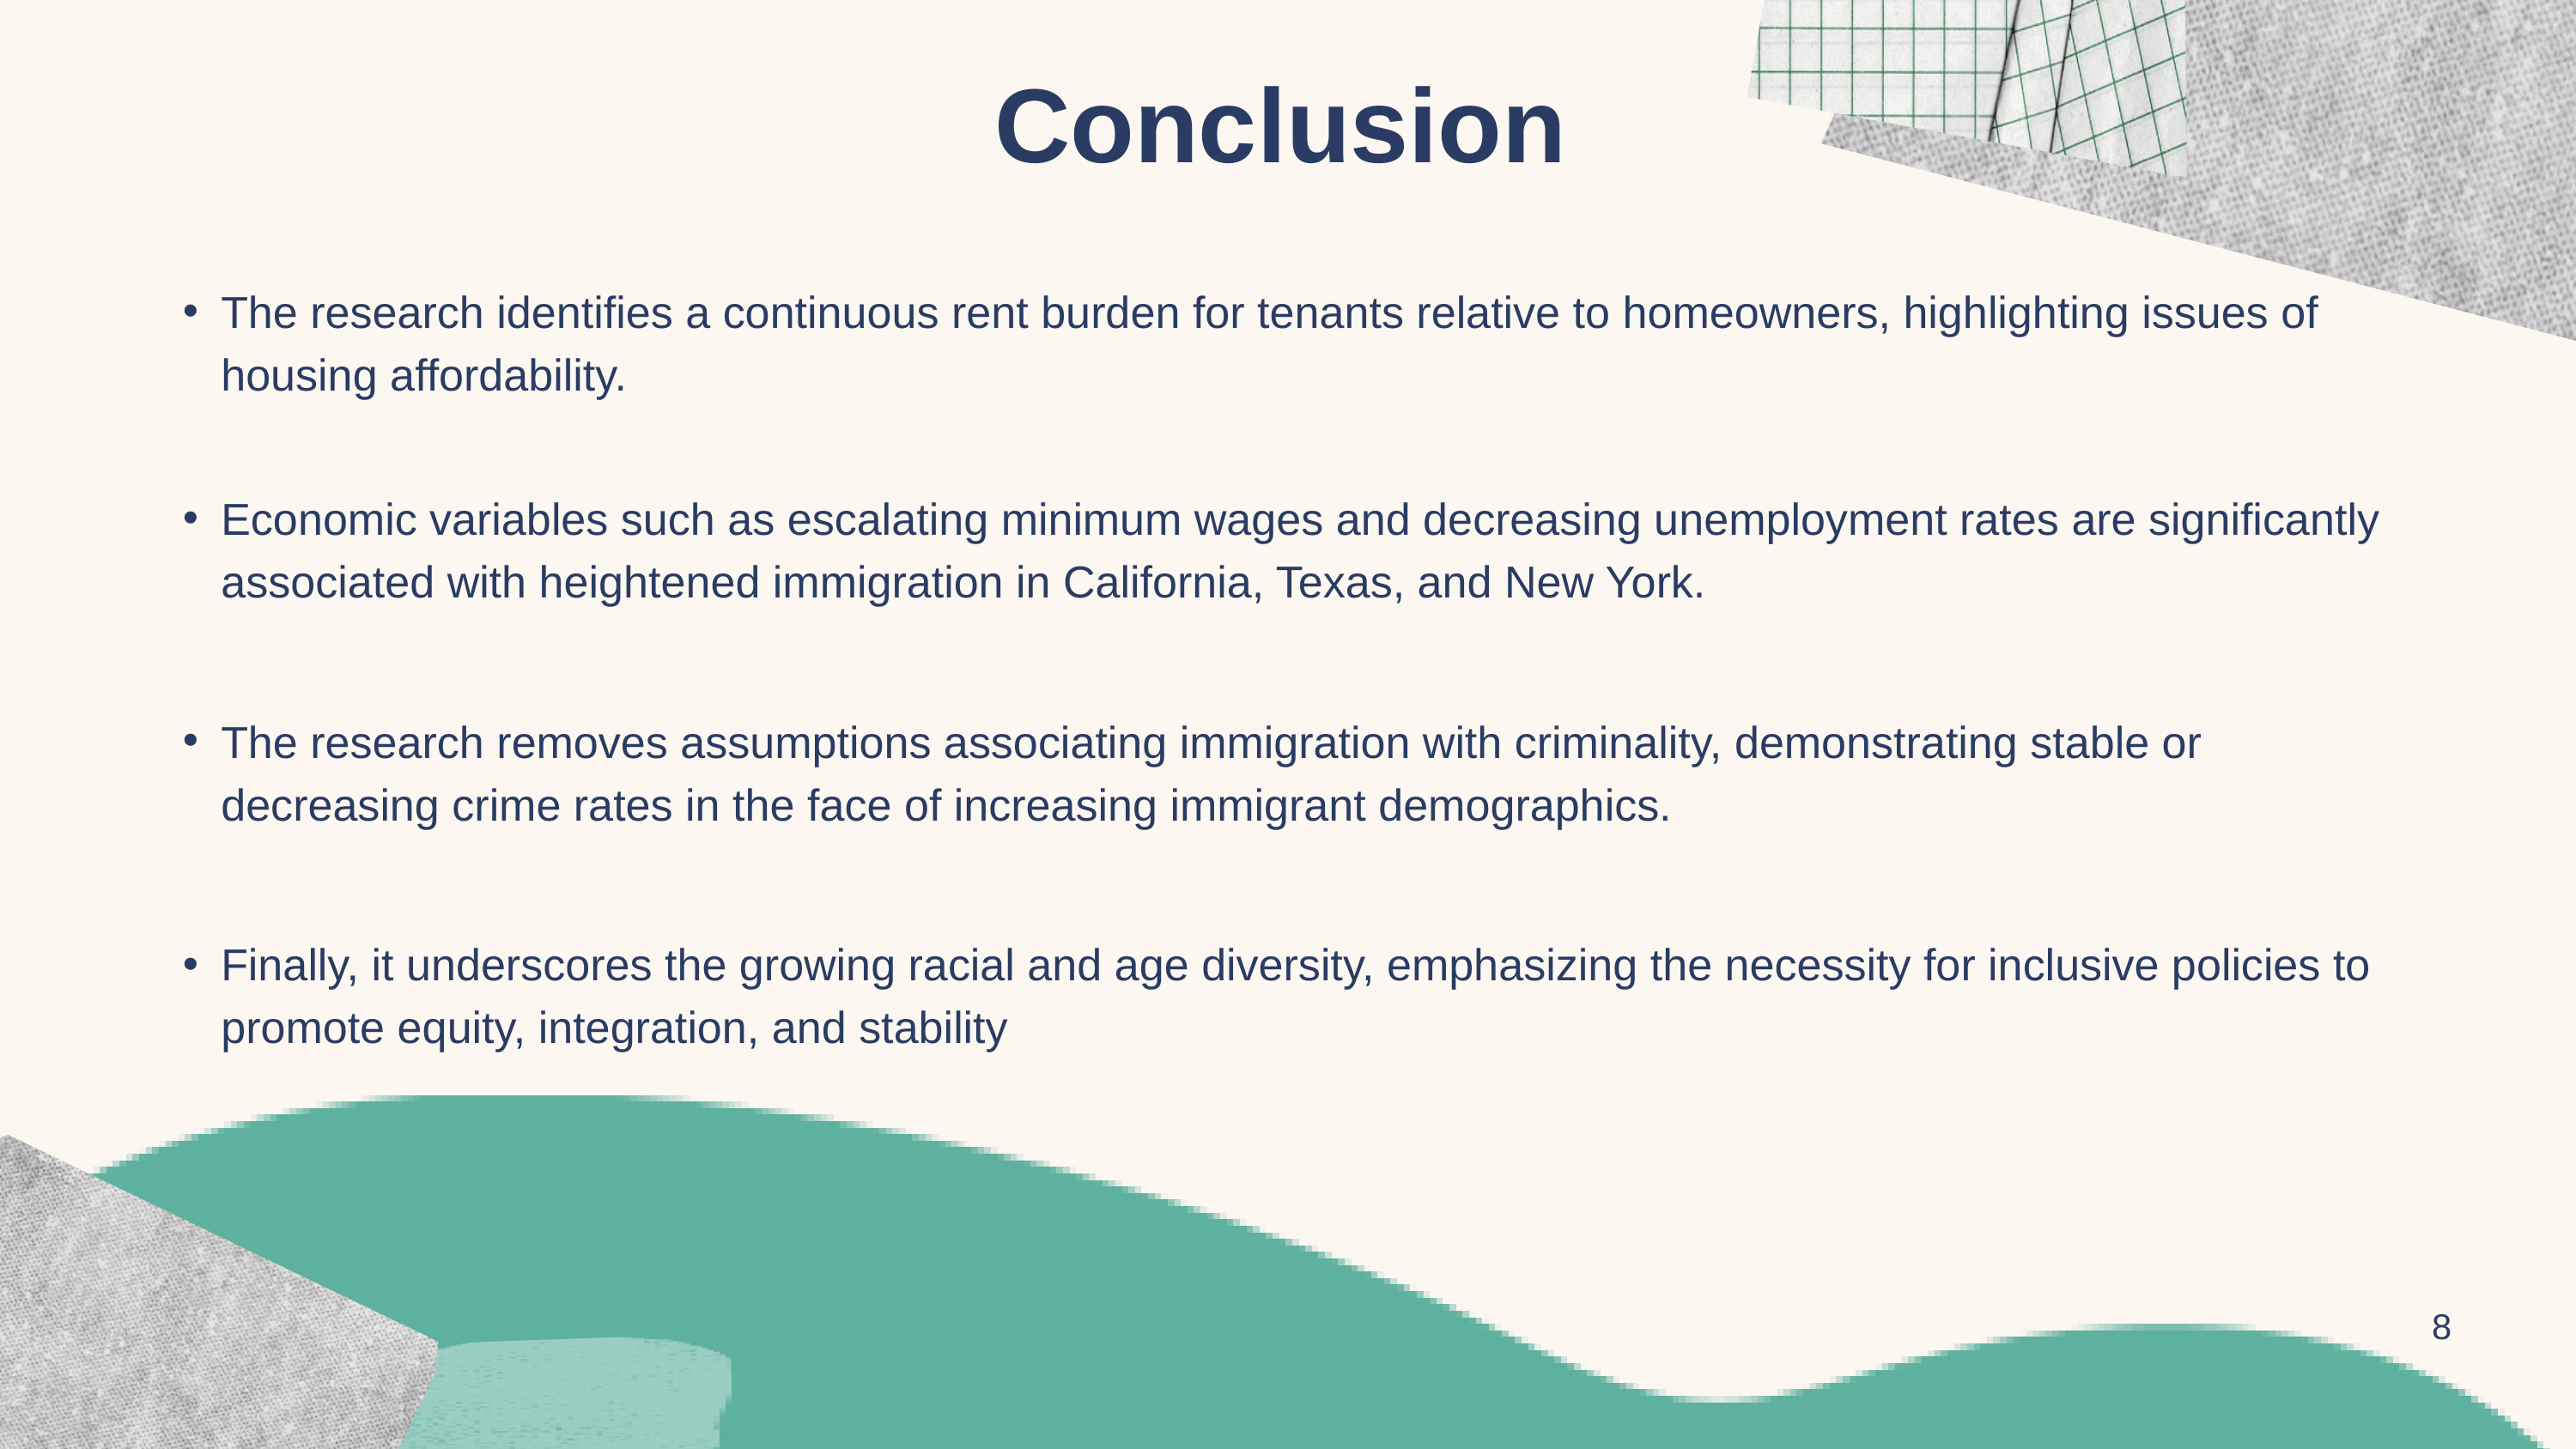

Conclusion
The research identifies a continuous rent burden for tenants relative to homeowners, highlighting issues of housing affordability.
Economic variables such as escalating minimum wages and decreasing unemployment rates are significantly associated with heightened immigration in California, Texas, and New York.
The research removes assumptions associating immigration with criminality, demonstrating stable or decreasing crime rates in the face of increasing immigrant demographics.
Finally, it underscores the growing racial and age diversity, emphasizing the necessity for inclusive policies to promote equity, integration, and stability

8